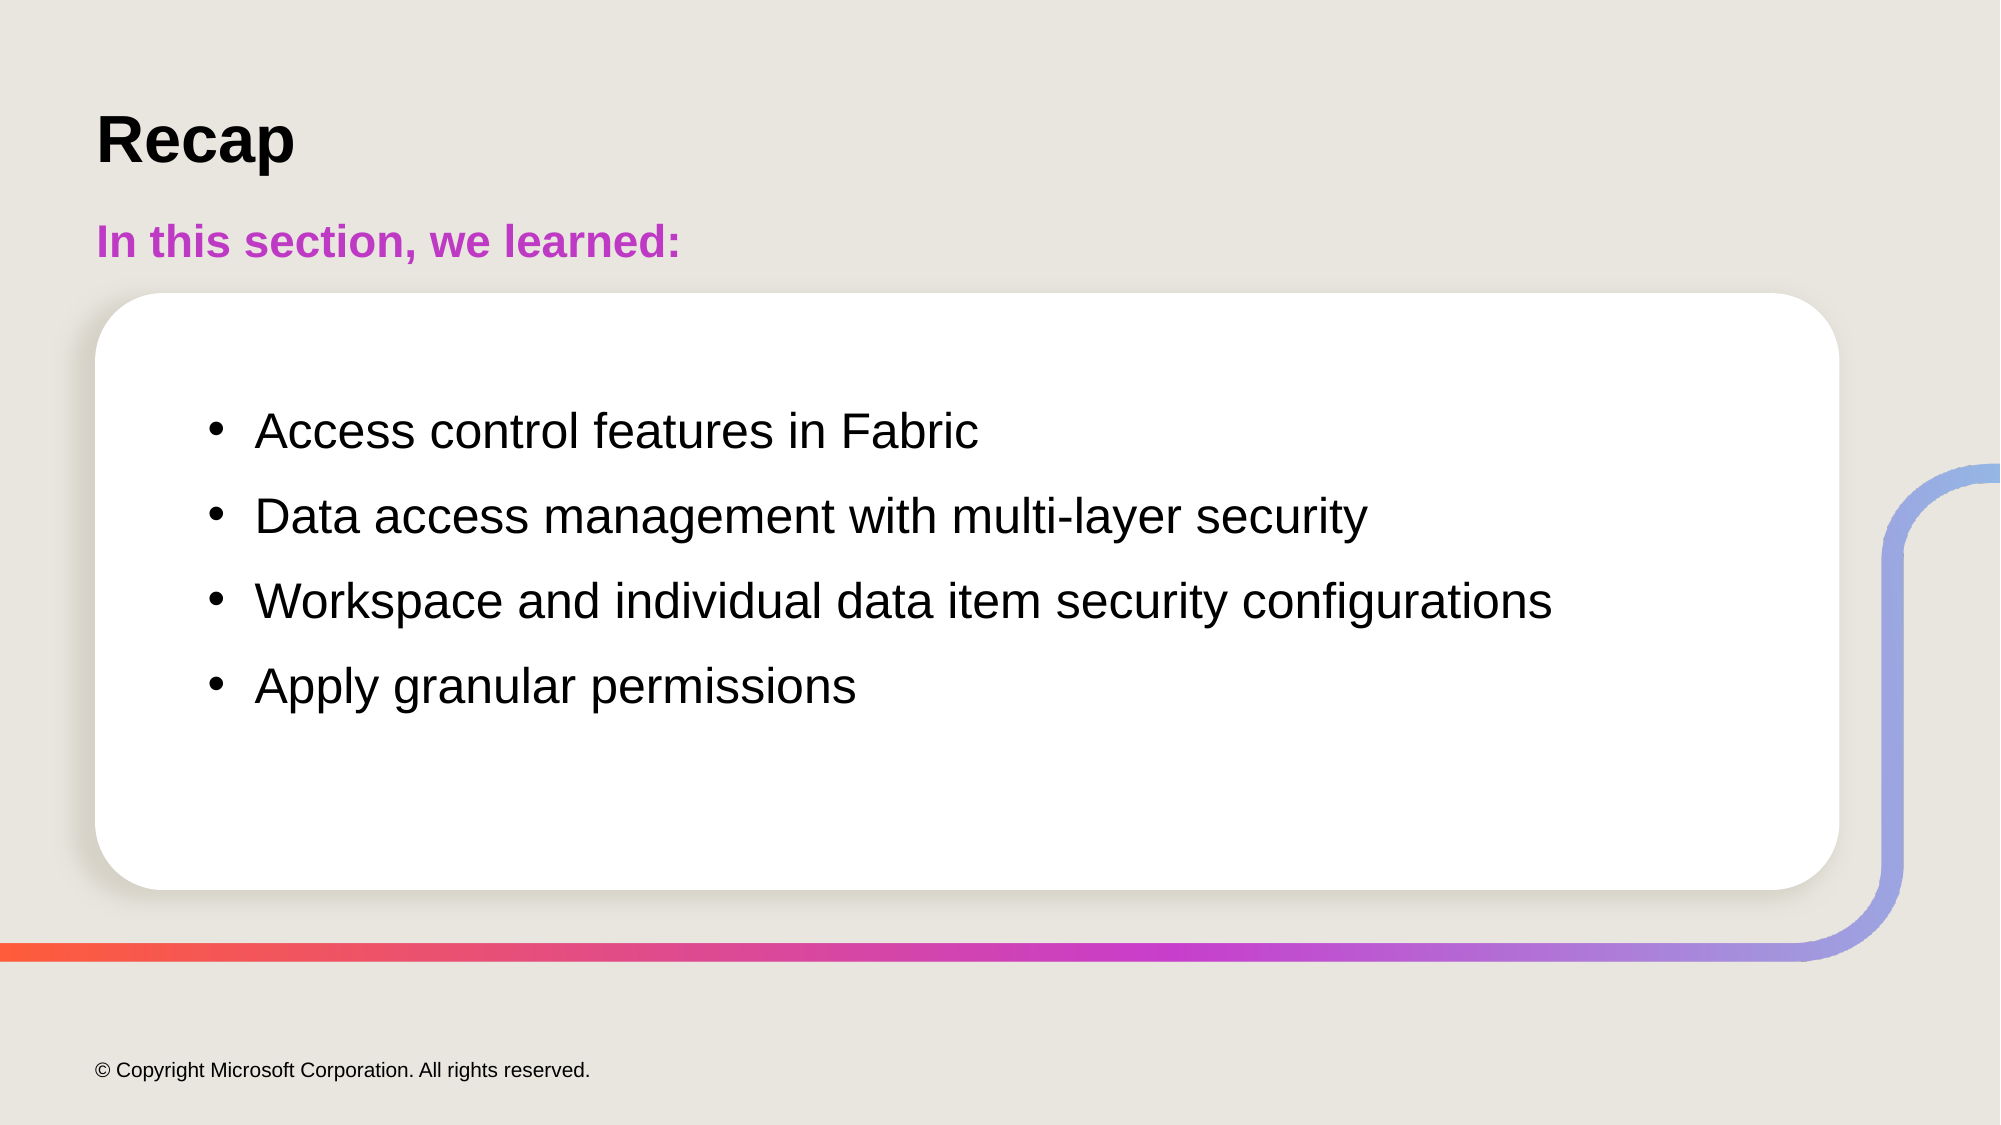

# Recap
In this section, we learned:

Access control features in Fabric
Data access management with multi-layer security
Workspace and individual data item security configurations
Apply granular permissions